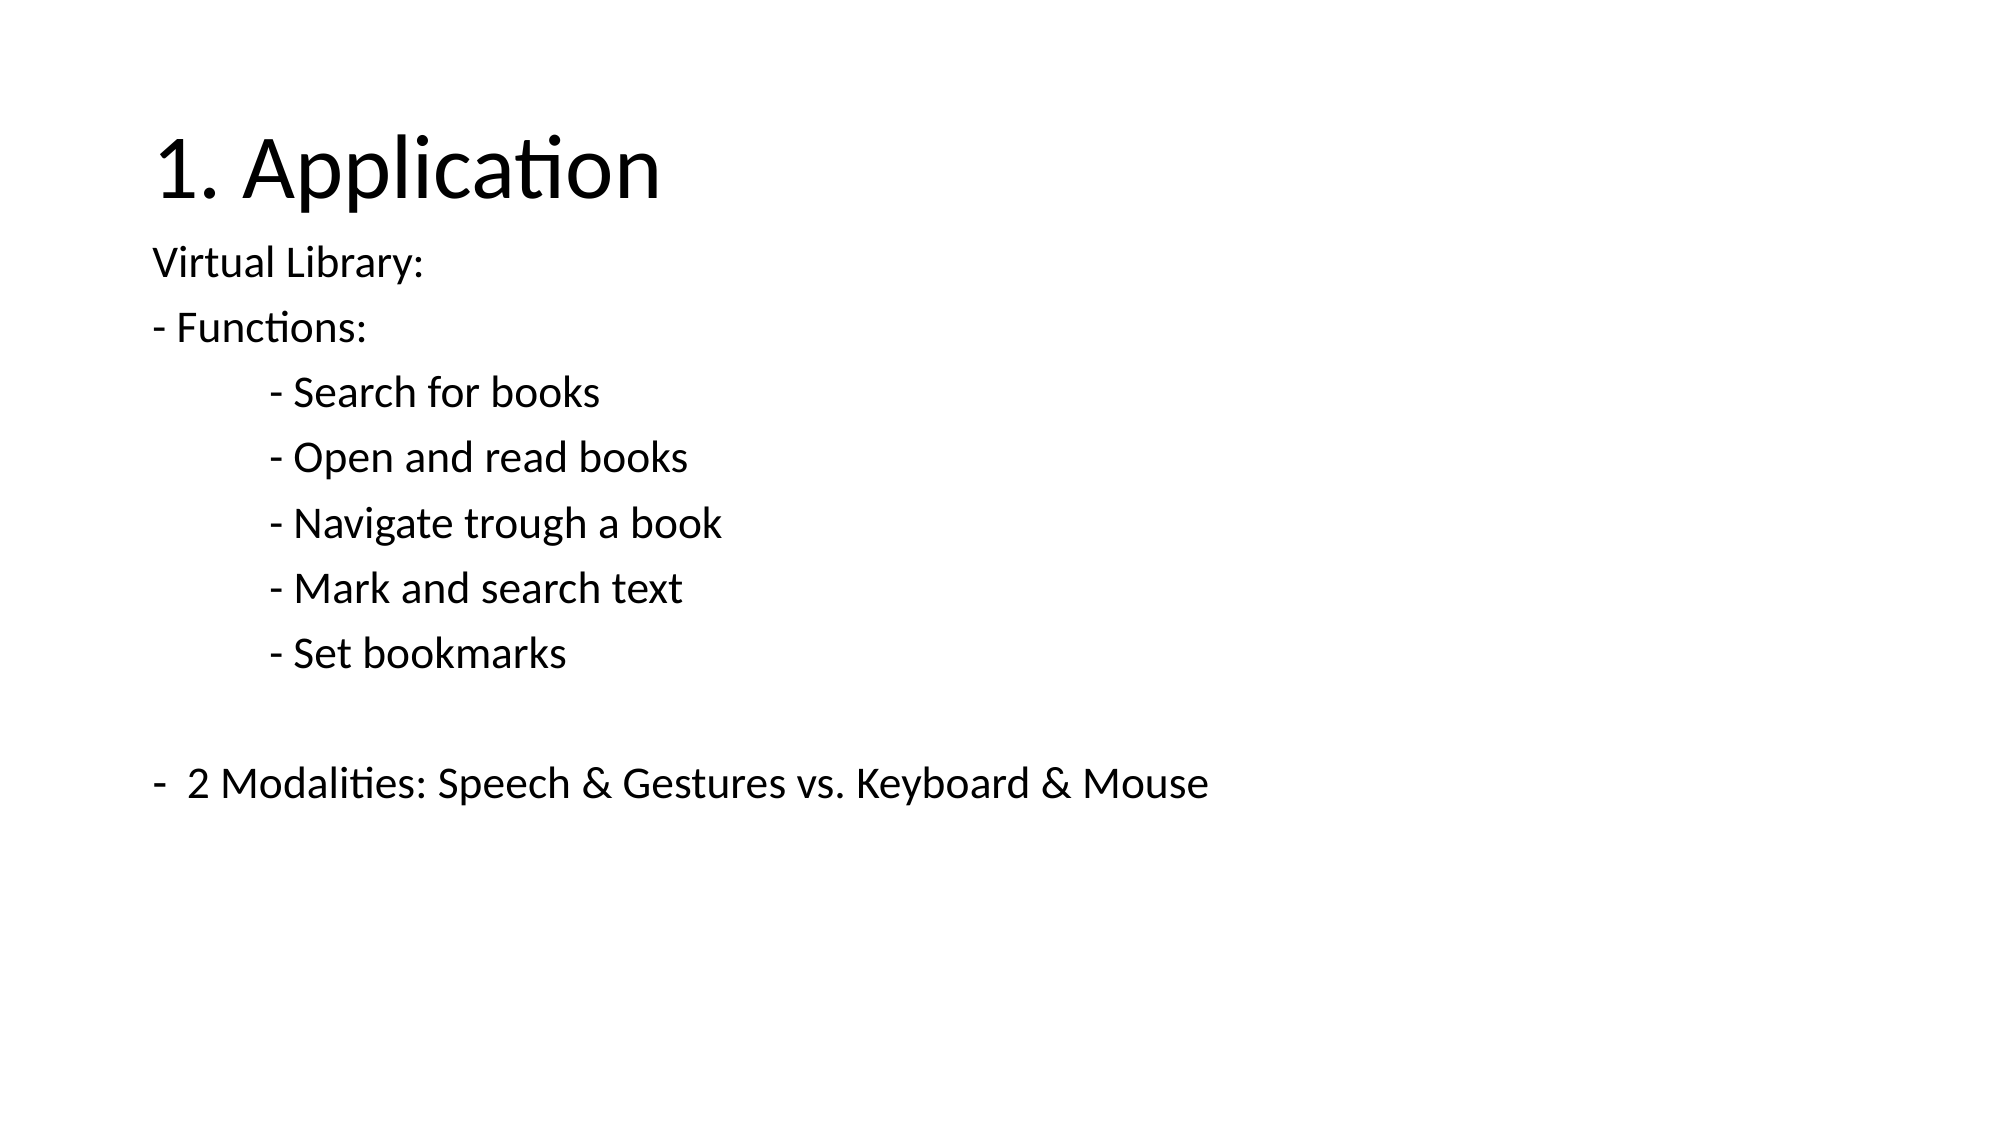

# 1. Application
Virtual Library:
- Functions:
		- Search for books
		- Open and read books
		- Navigate trough a book
		- Mark and search text
		- Set bookmarks

2 Modalities: Speech & Gestures vs. Keyboard & Mouse